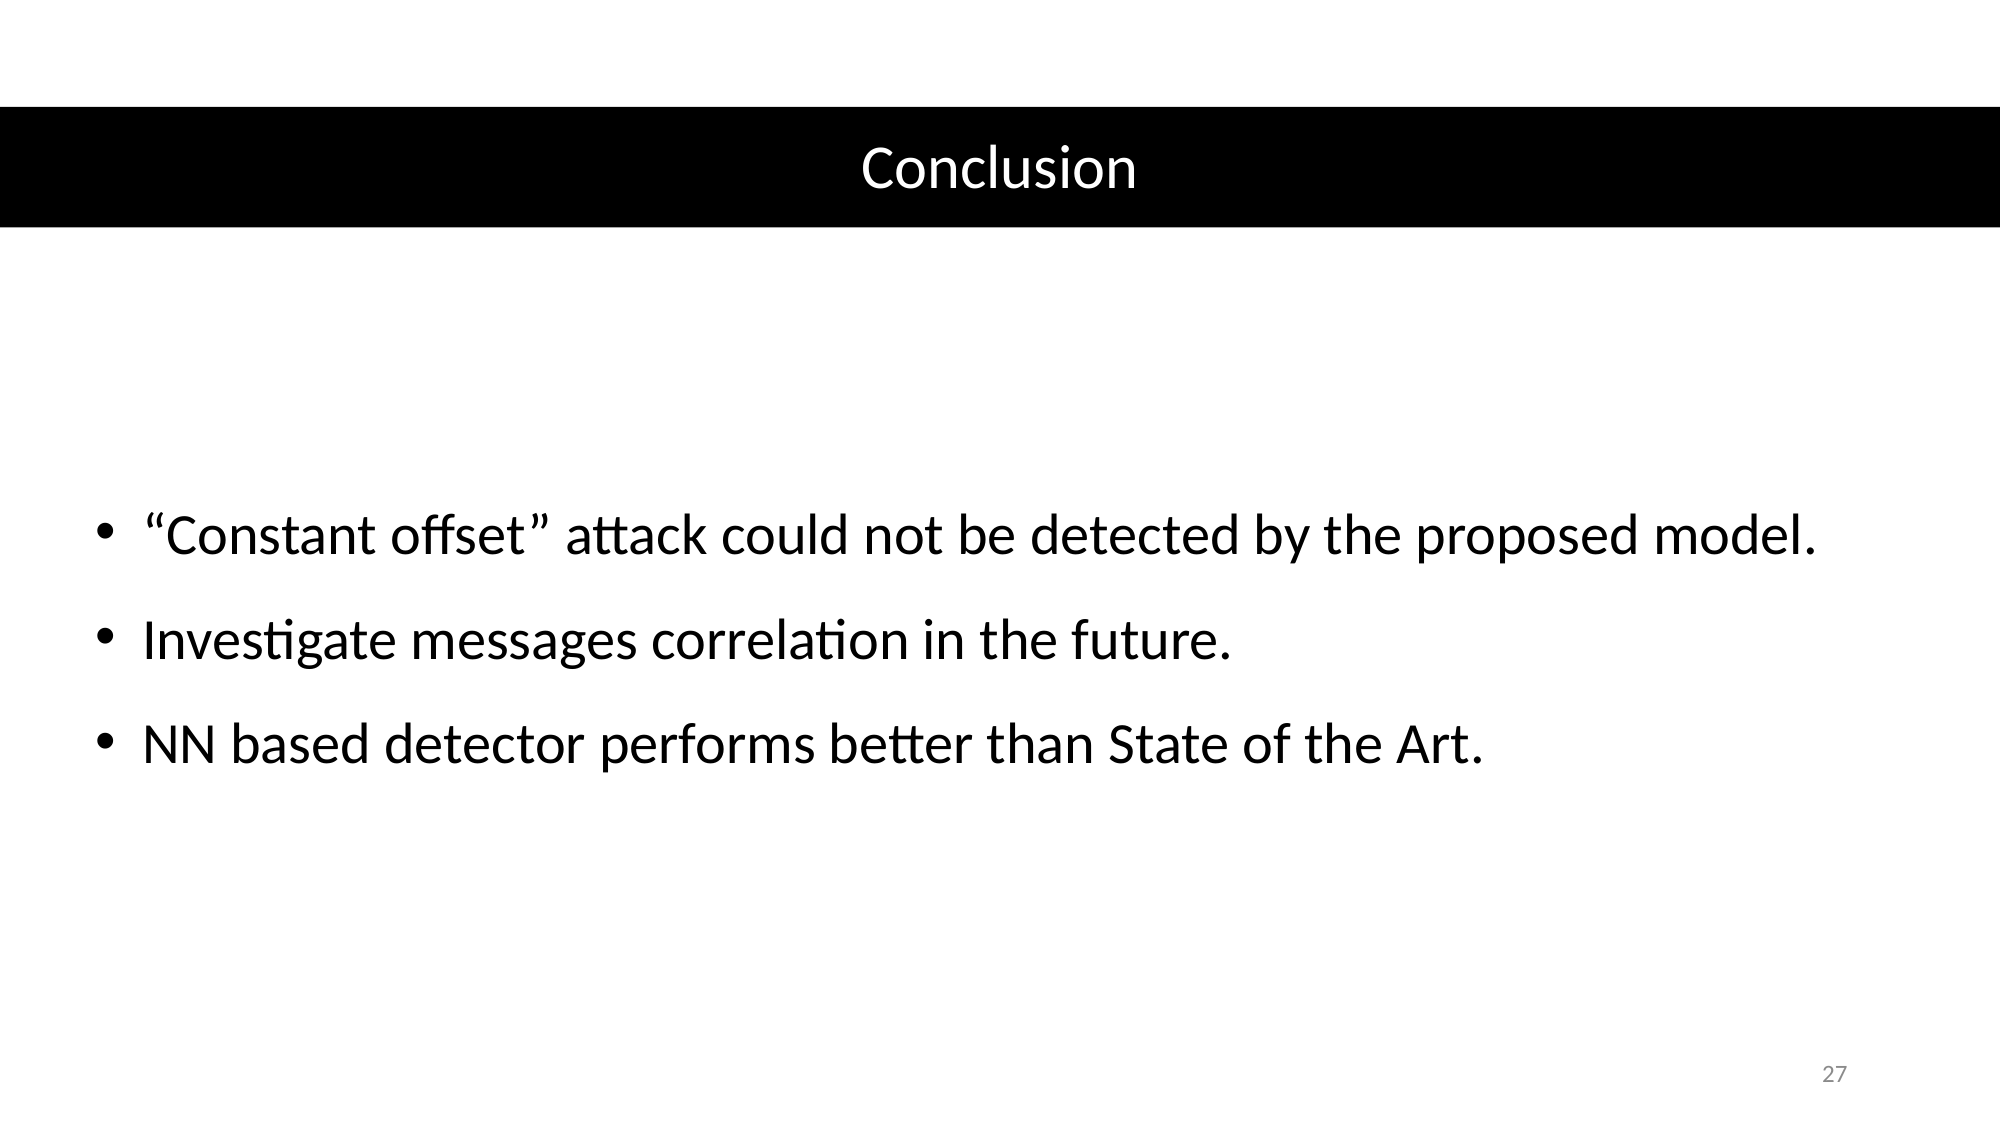

Conclusion
“Constant offset” attack could not be detected by the proposed model.
Investigate messages correlation in the future.
NN based detector performs better than State of the Art.
27